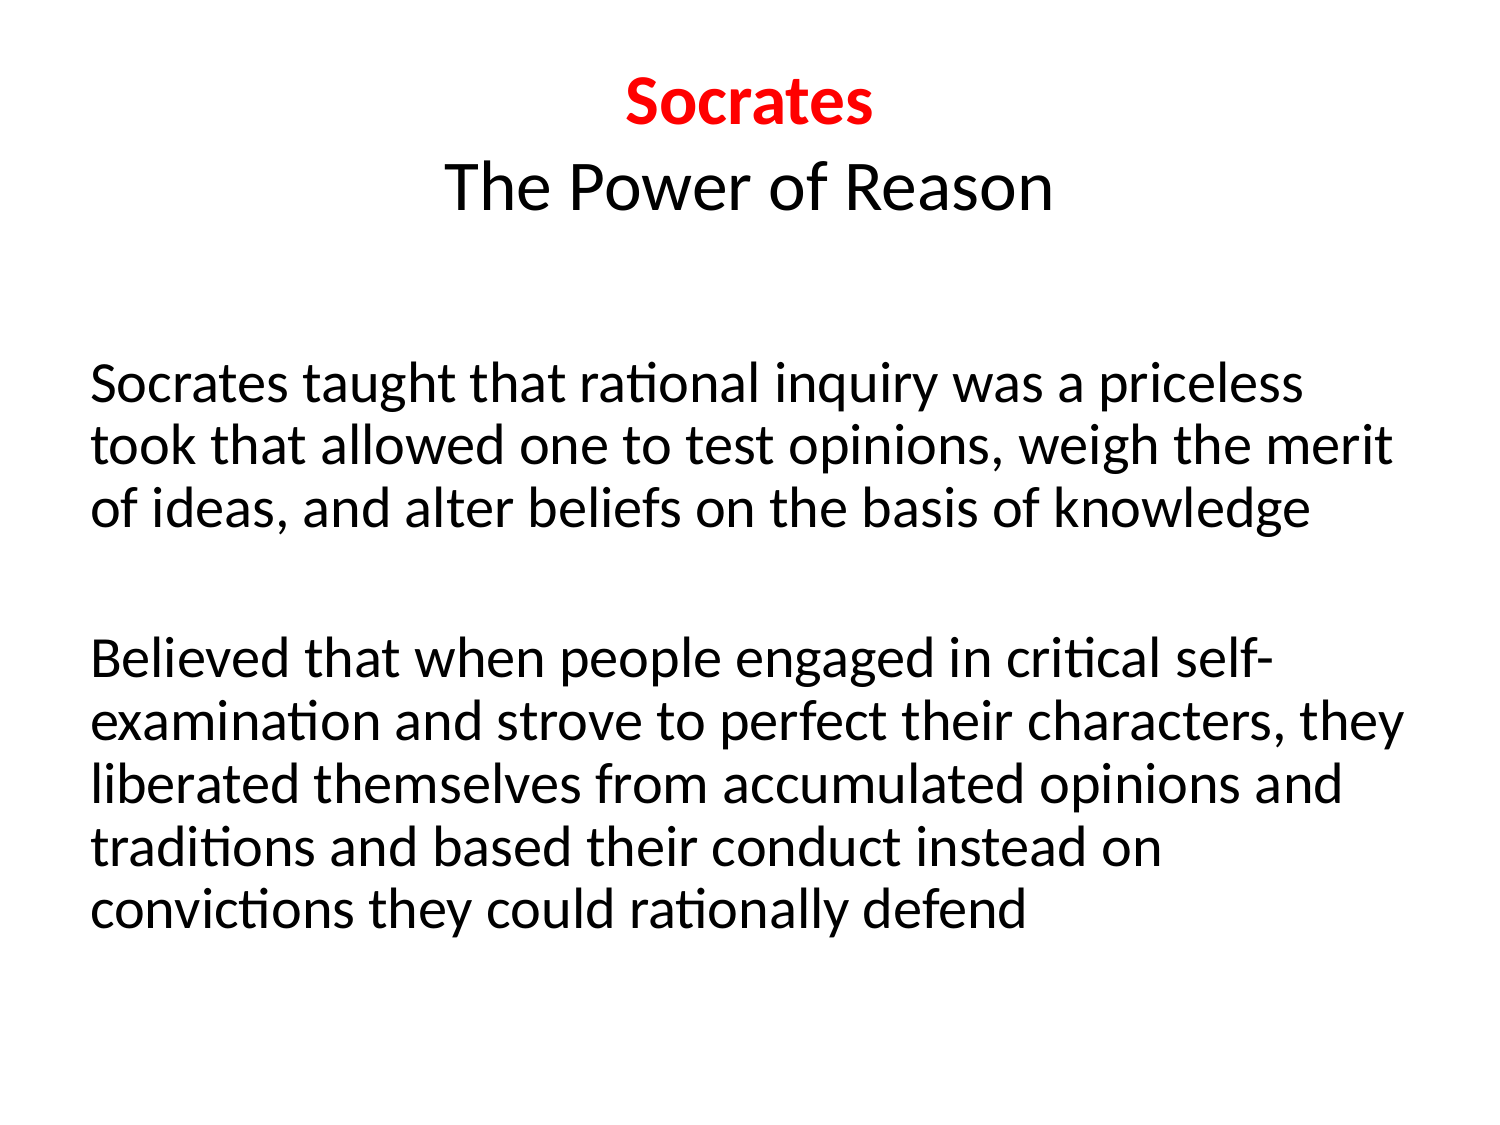

# Socrates The Power of Reason

Socrates taught that rational inquiry was a priceless took that allowed one to test opinions, weigh the merit of ideas, and alter beliefs on the basis of knowledge

Believed that when people engaged in critical self-examination and strove to perfect their characters, they liberated themselves from accumulated opinions and traditions and based their conduct instead on convictions they could rationally defend